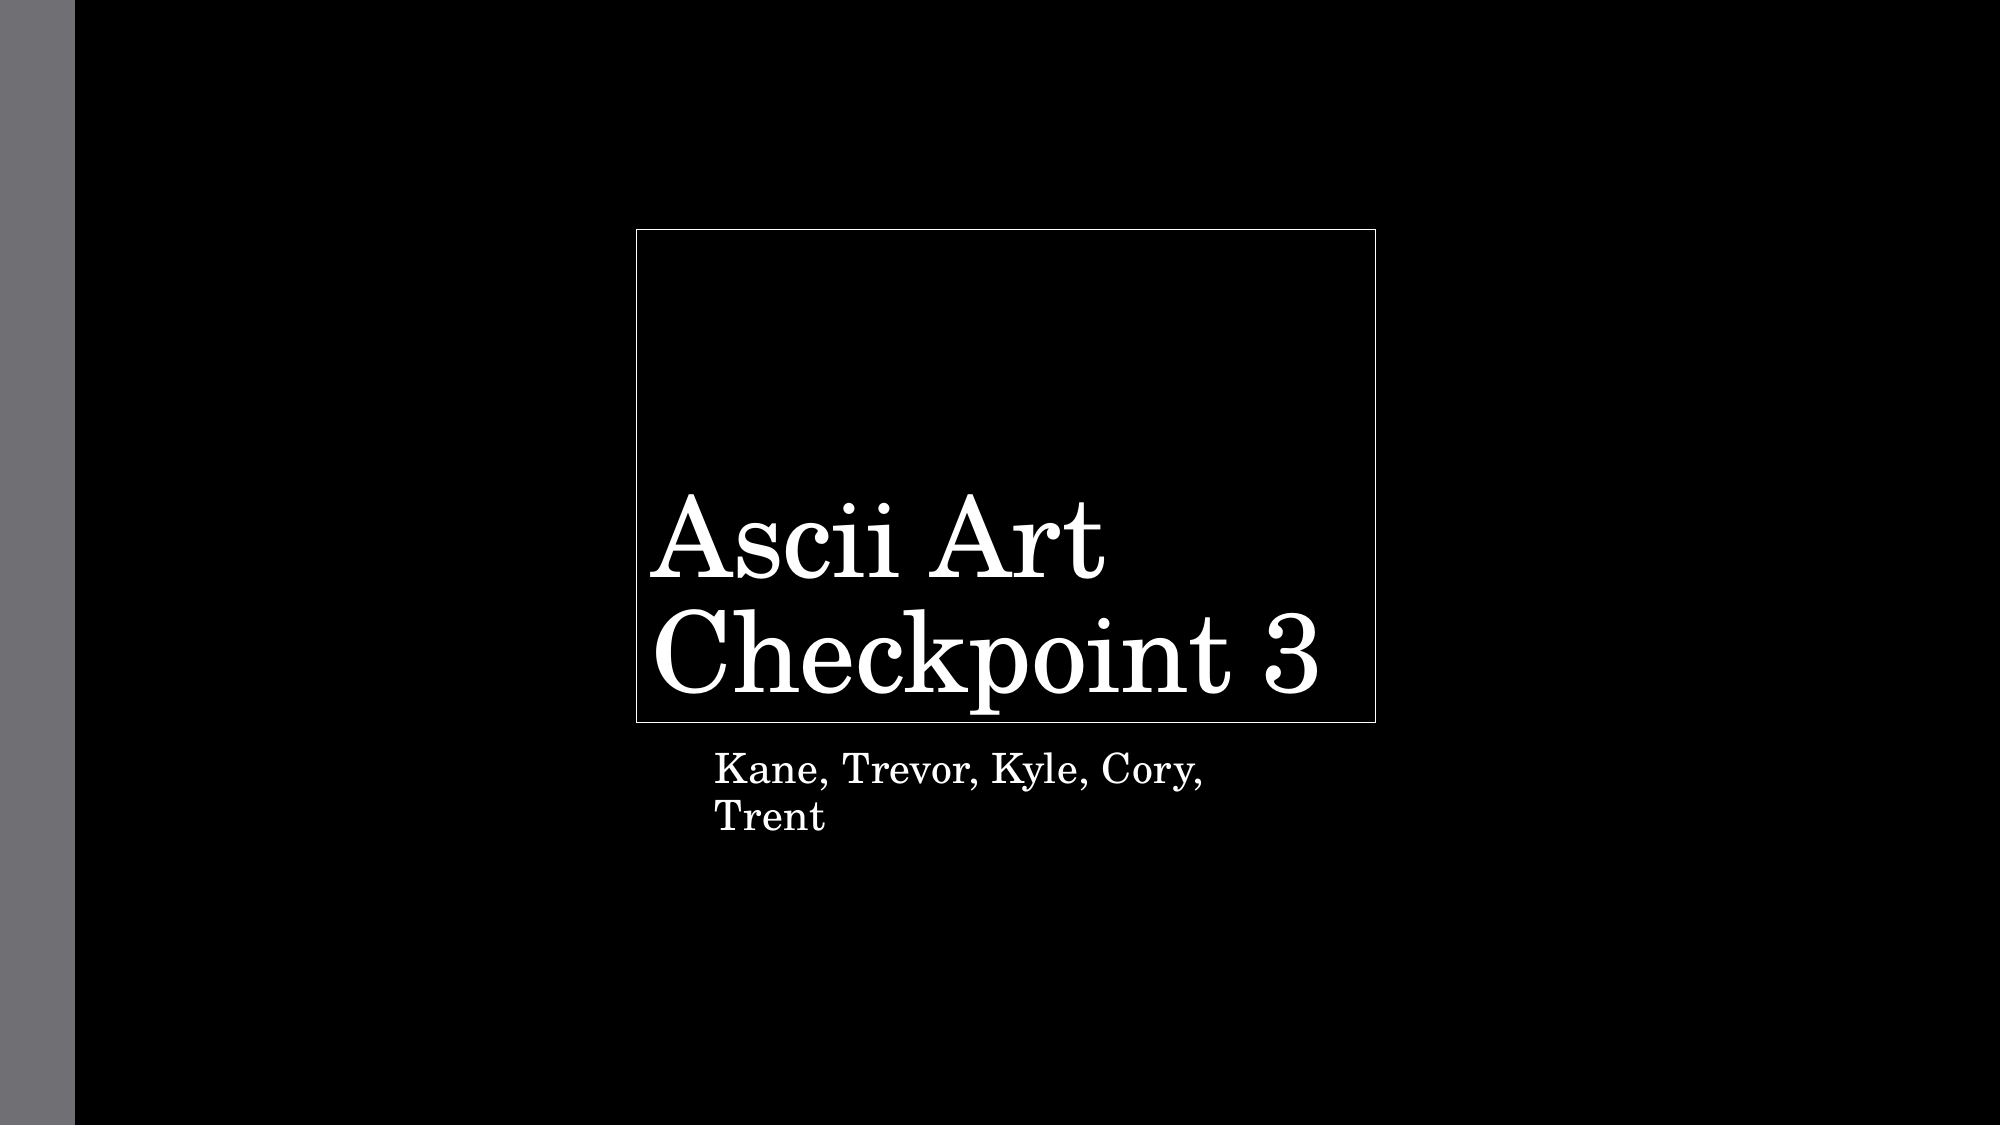

# Ascii Art Checkpoint 3
Kane, Trevor, Kyle, Cory, Trent